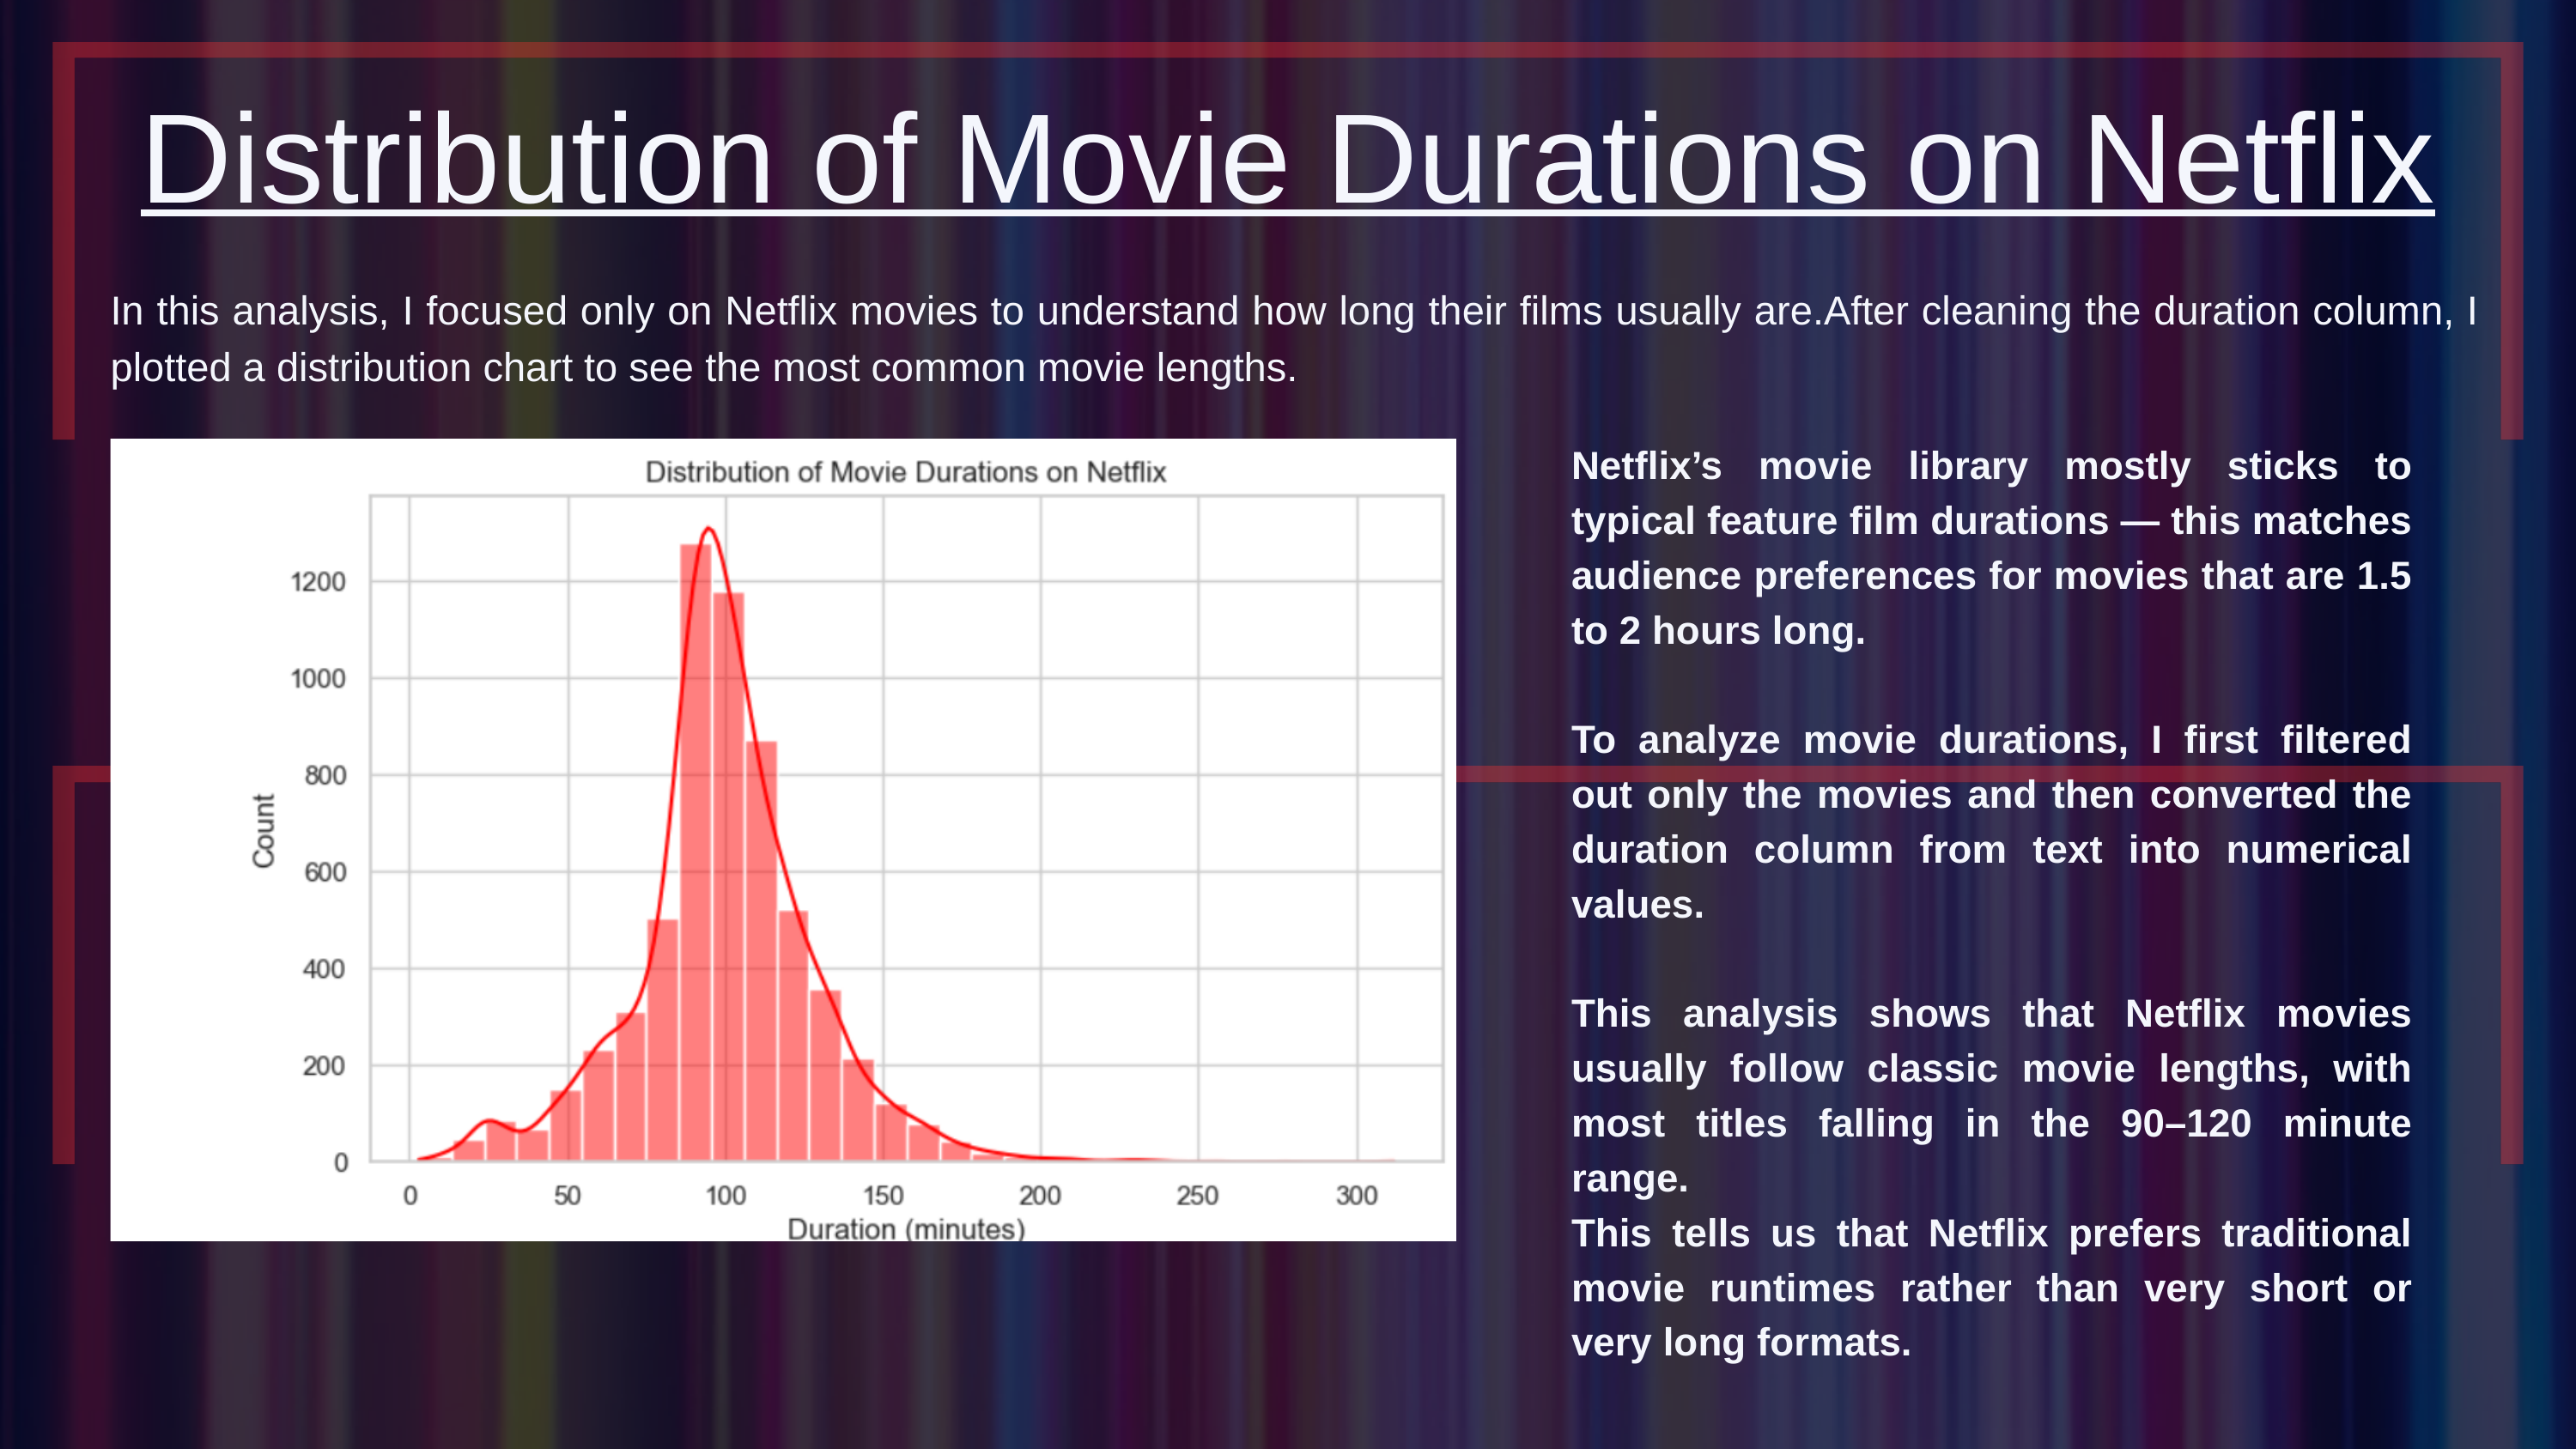

Distribution of Movie Durations on Netflix
In this analysis, I focused only on Netflix movies to understand how long their films usually are.After cleaning the duration column, I plotted a distribution chart to see the most common movie lengths.

Netflix’s movie library mostly sticks to typical feature film durations — this matches audience preferences for movies that are 1.5 to 2 hours long.

To analyze movie durations, I first filtered out only the movies and then converted the duration column from text into numerical values.

This analysis shows that Netflix movies usually follow classic movie lengths, with most titles falling in the 90–120 minute range.
This tells us that Netflix prefers traditional movie runtimes rather than very short or very long formats.